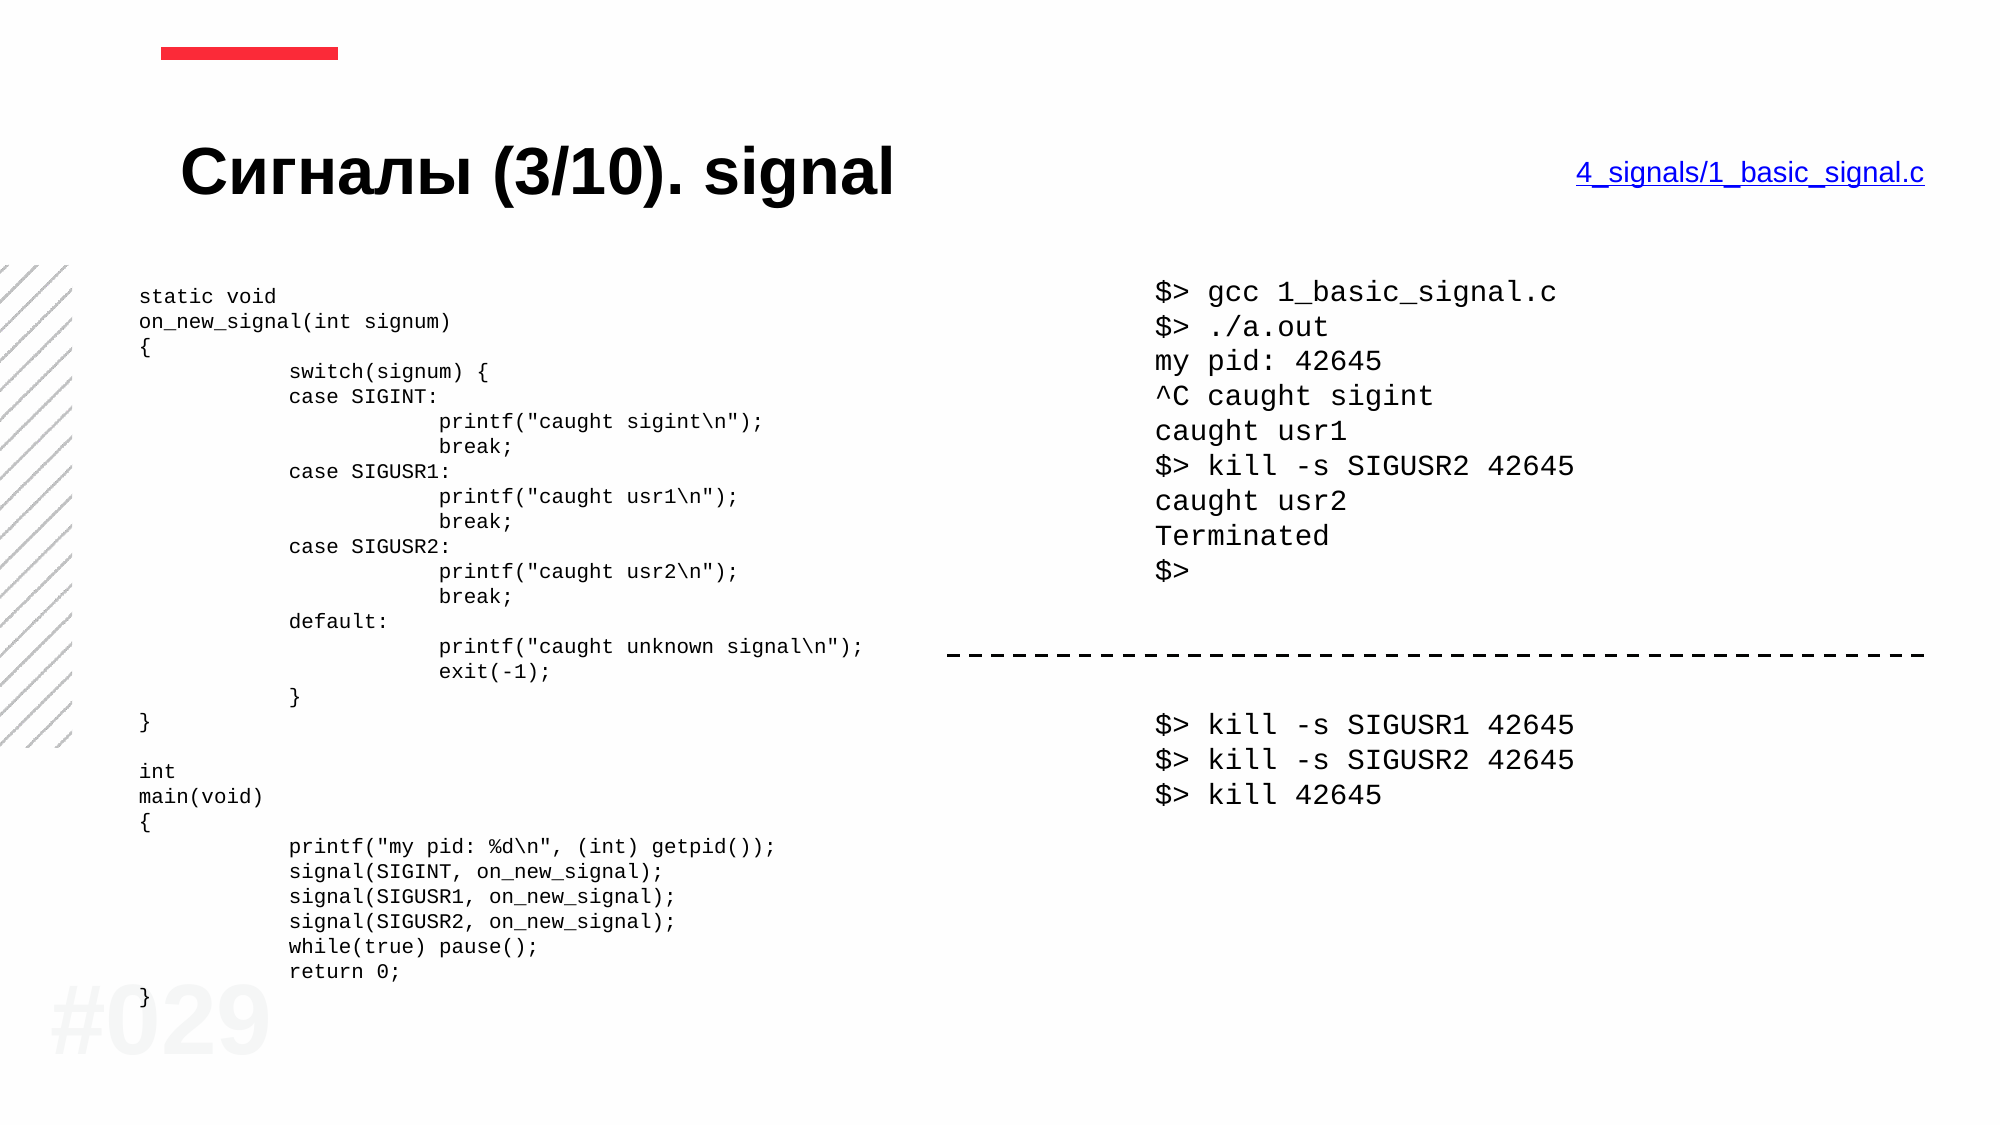

Сигналы (3/10). signal
4_signals/1_basic_signal.c
$> gcc 1_basic_signal.c
$> ./a.out
my pid: 42645
^C caught sigint
caught usr1
$> kill -s SIGUSR2 42645
caught usr2
Terminated
$>
static void
on_new_signal(int signum)
{
	switch(signum) {
	case SIGINT:
		printf("caught sigint\n");
		break;
	case SIGUSR1:
		printf("caught usr1\n");
		break;
	case SIGUSR2:
		printf("caught usr2\n");
		break;
	default:
		printf("caught unknown signal\n");
		exit(-1);
	}
}

int
main(void)
{
	printf("my pid: %d\n", (int) getpid());
	signal(SIGINT, on_new_signal);
	signal(SIGUSR1, on_new_signal);
	signal(SIGUSR2, on_new_signal);
	while(true) pause();
	return 0;
}
$> kill -s SIGUSR1 42645
$> kill -s SIGUSR2 42645
$> kill 42645
#029